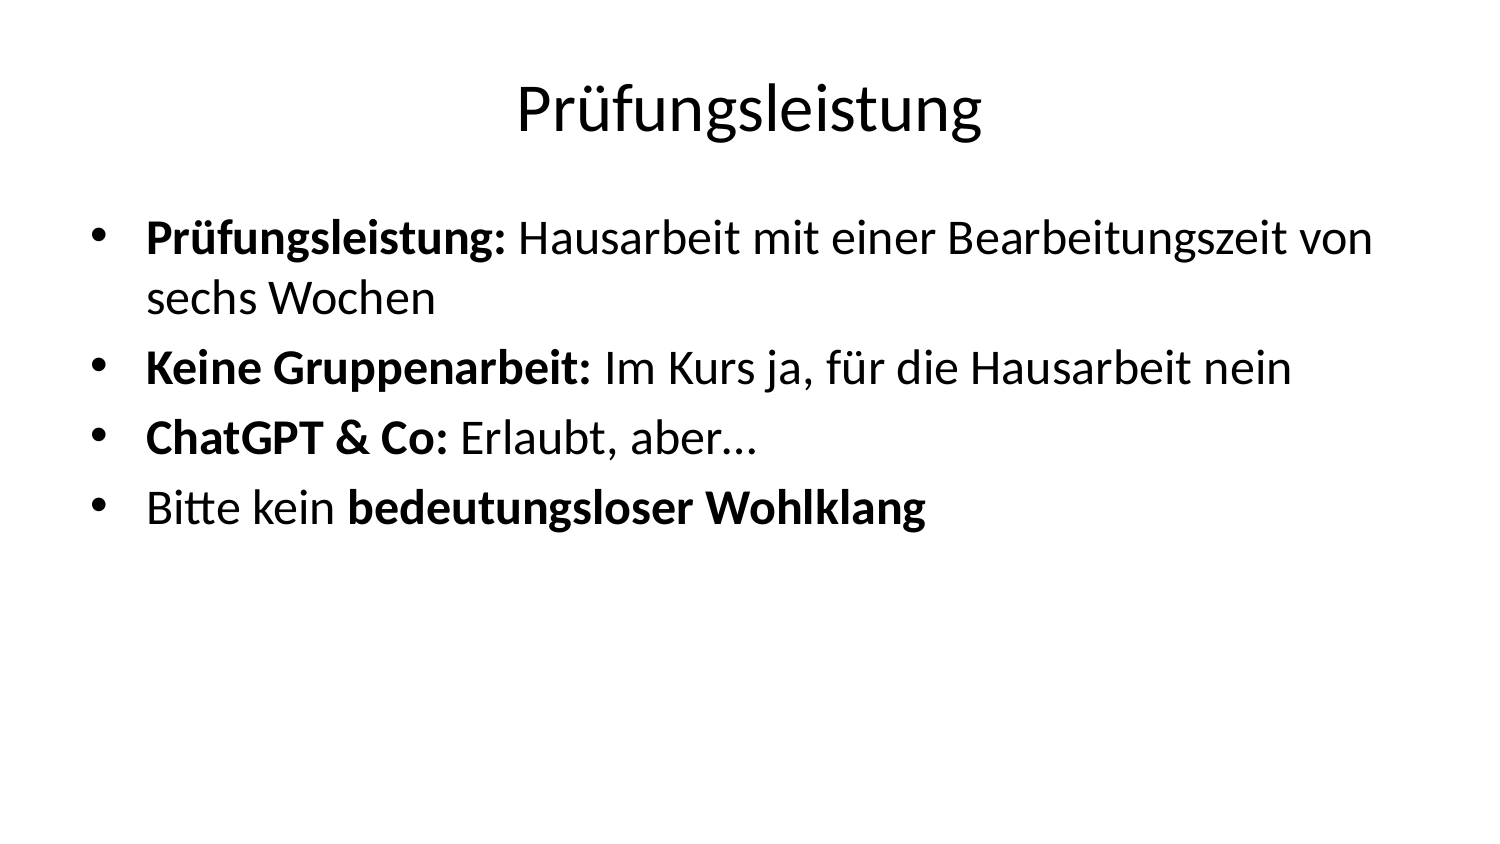

# Prüfungsleistung
Prüfungsleistung: Hausarbeit mit einer Bearbeitungszeit von sechs Wochen
Keine Gruppenarbeit: Im Kurs ja, für die Hausarbeit nein
ChatGPT & Co: Erlaubt, aber…
Bitte kein bedeutungsloser Wohlklang